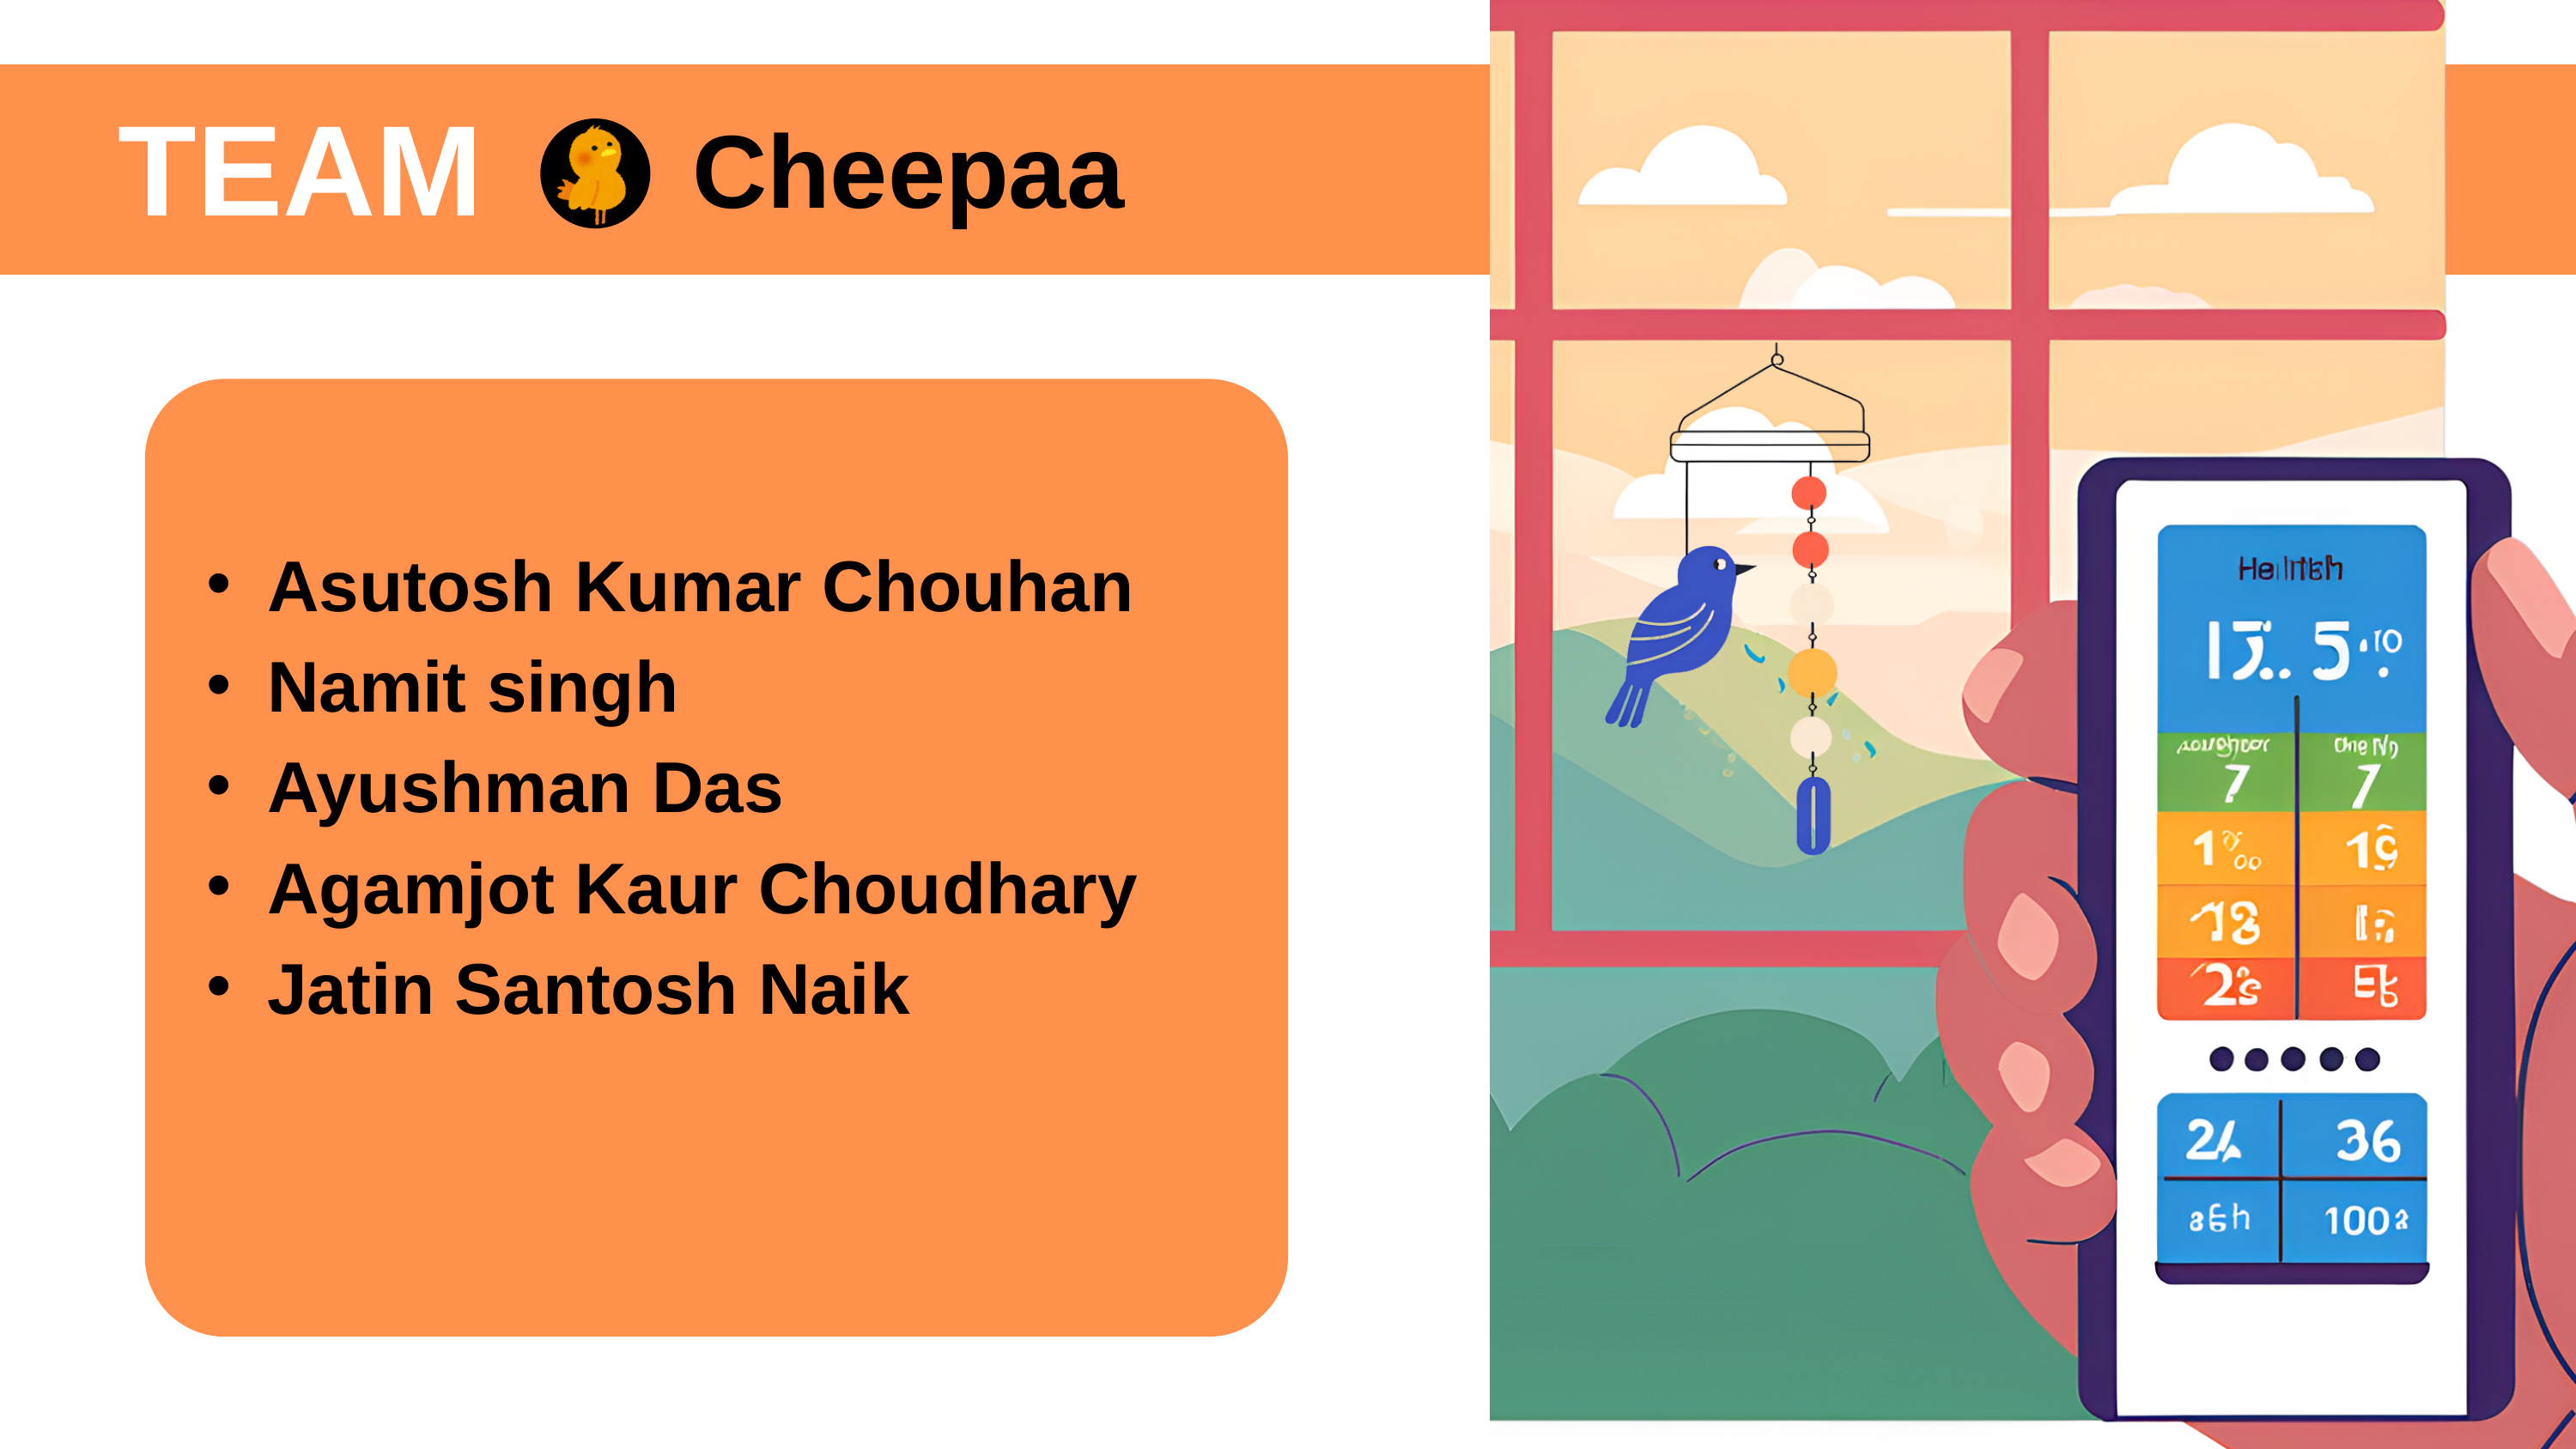

Cheepaa
TEAM

Asutosh Kumar Chouhan
Namit singh
Ayushman Das
Agamjot Kaur Choudhary
Jatin Santosh Naik